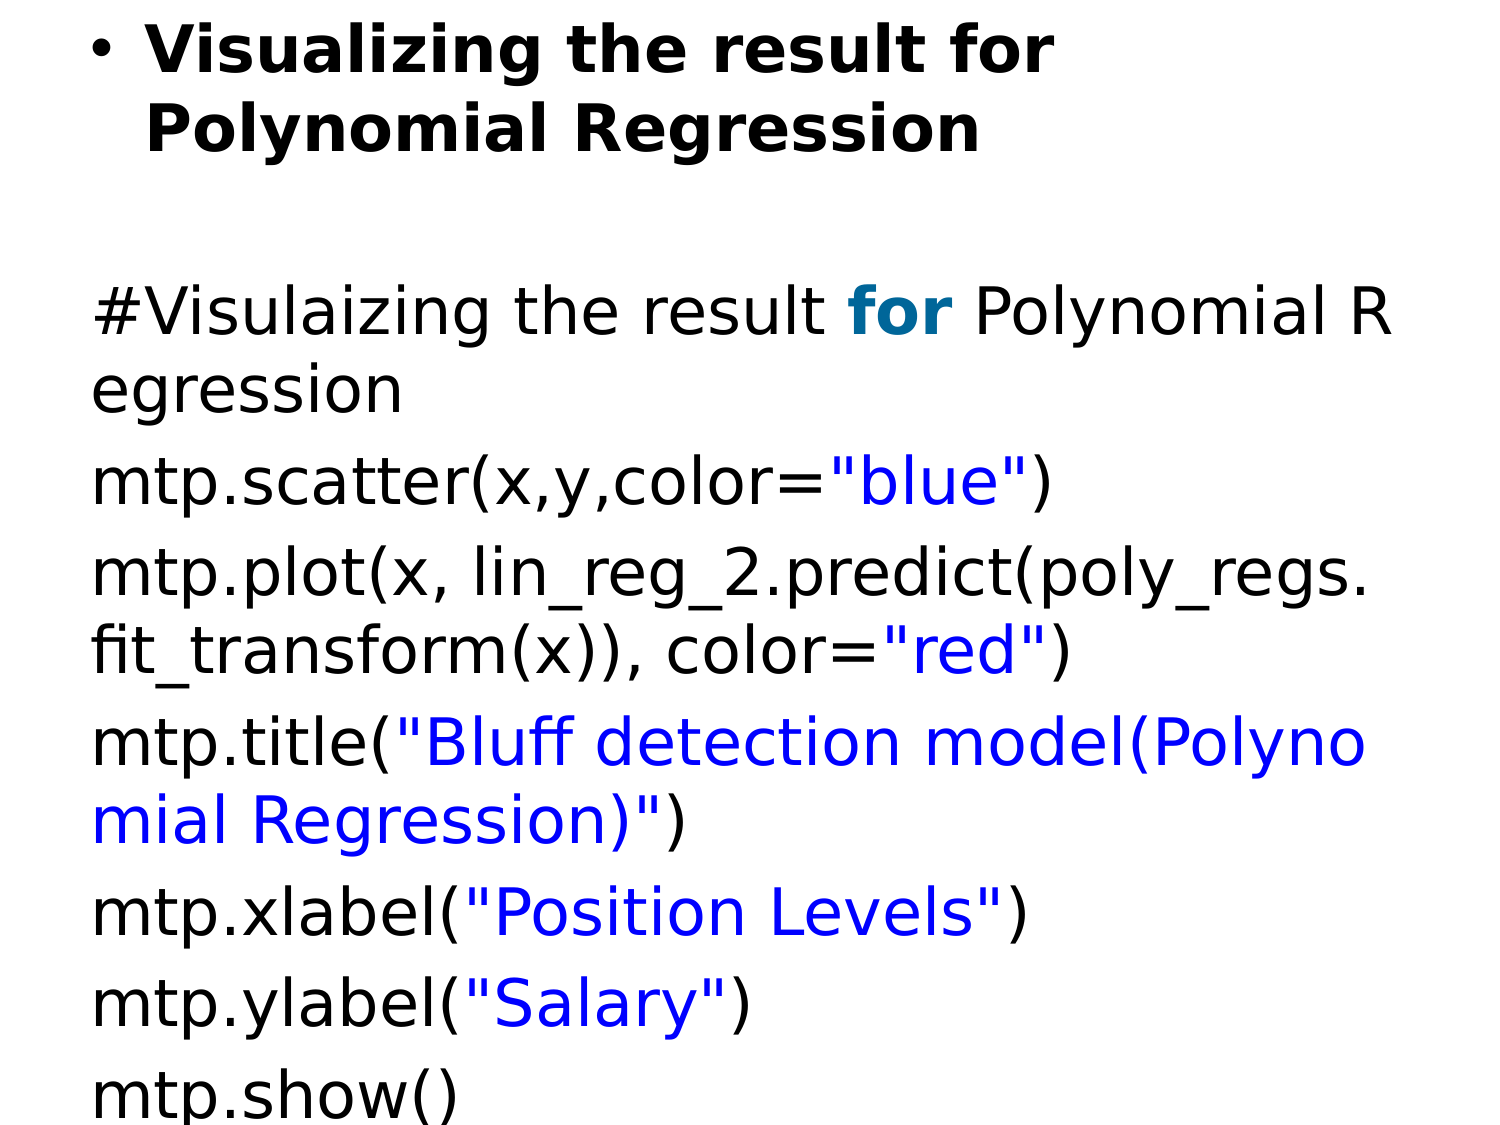

Visualizing the result for Polynomial Regression

#Visulaizing the result for Polynomial Regression
mtp.scatter(x,y,color="blue")
mtp.plot(x, lin_reg_2.predict(poly_regs.fit_transform(x)), color="red")
mtp.title("Bluff detection model(Polynomial Regression)")
mtp.xlabel("Position Levels")
mtp.ylabel("Salary")
mtp.show()